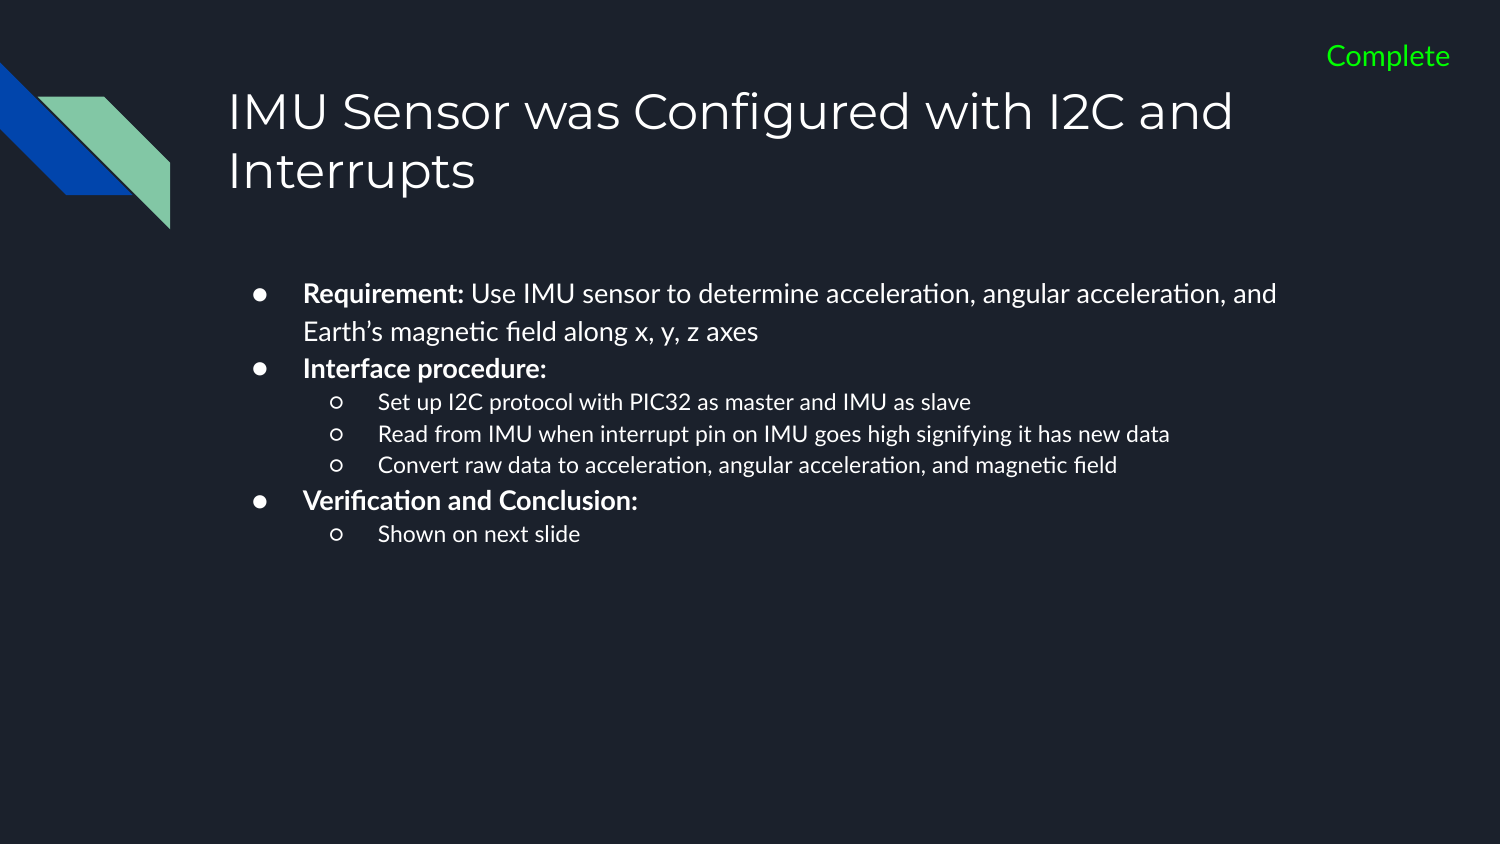

Complete
# IMU Sensor was Configured with I2C and Interrupts

Requirement: Use IMU sensor to determine acceleration, angular acceleration, and Earth’s magnetic field along x, y, z axes
Interface procedure:
Set up I2C protocol with PIC32 as master and IMU as slave
Read from IMU when interrupt pin on IMU goes high signifying it has new data
Convert raw data to acceleration, angular acceleration, and magnetic field
Verification and Conclusion:
Shown on next slide